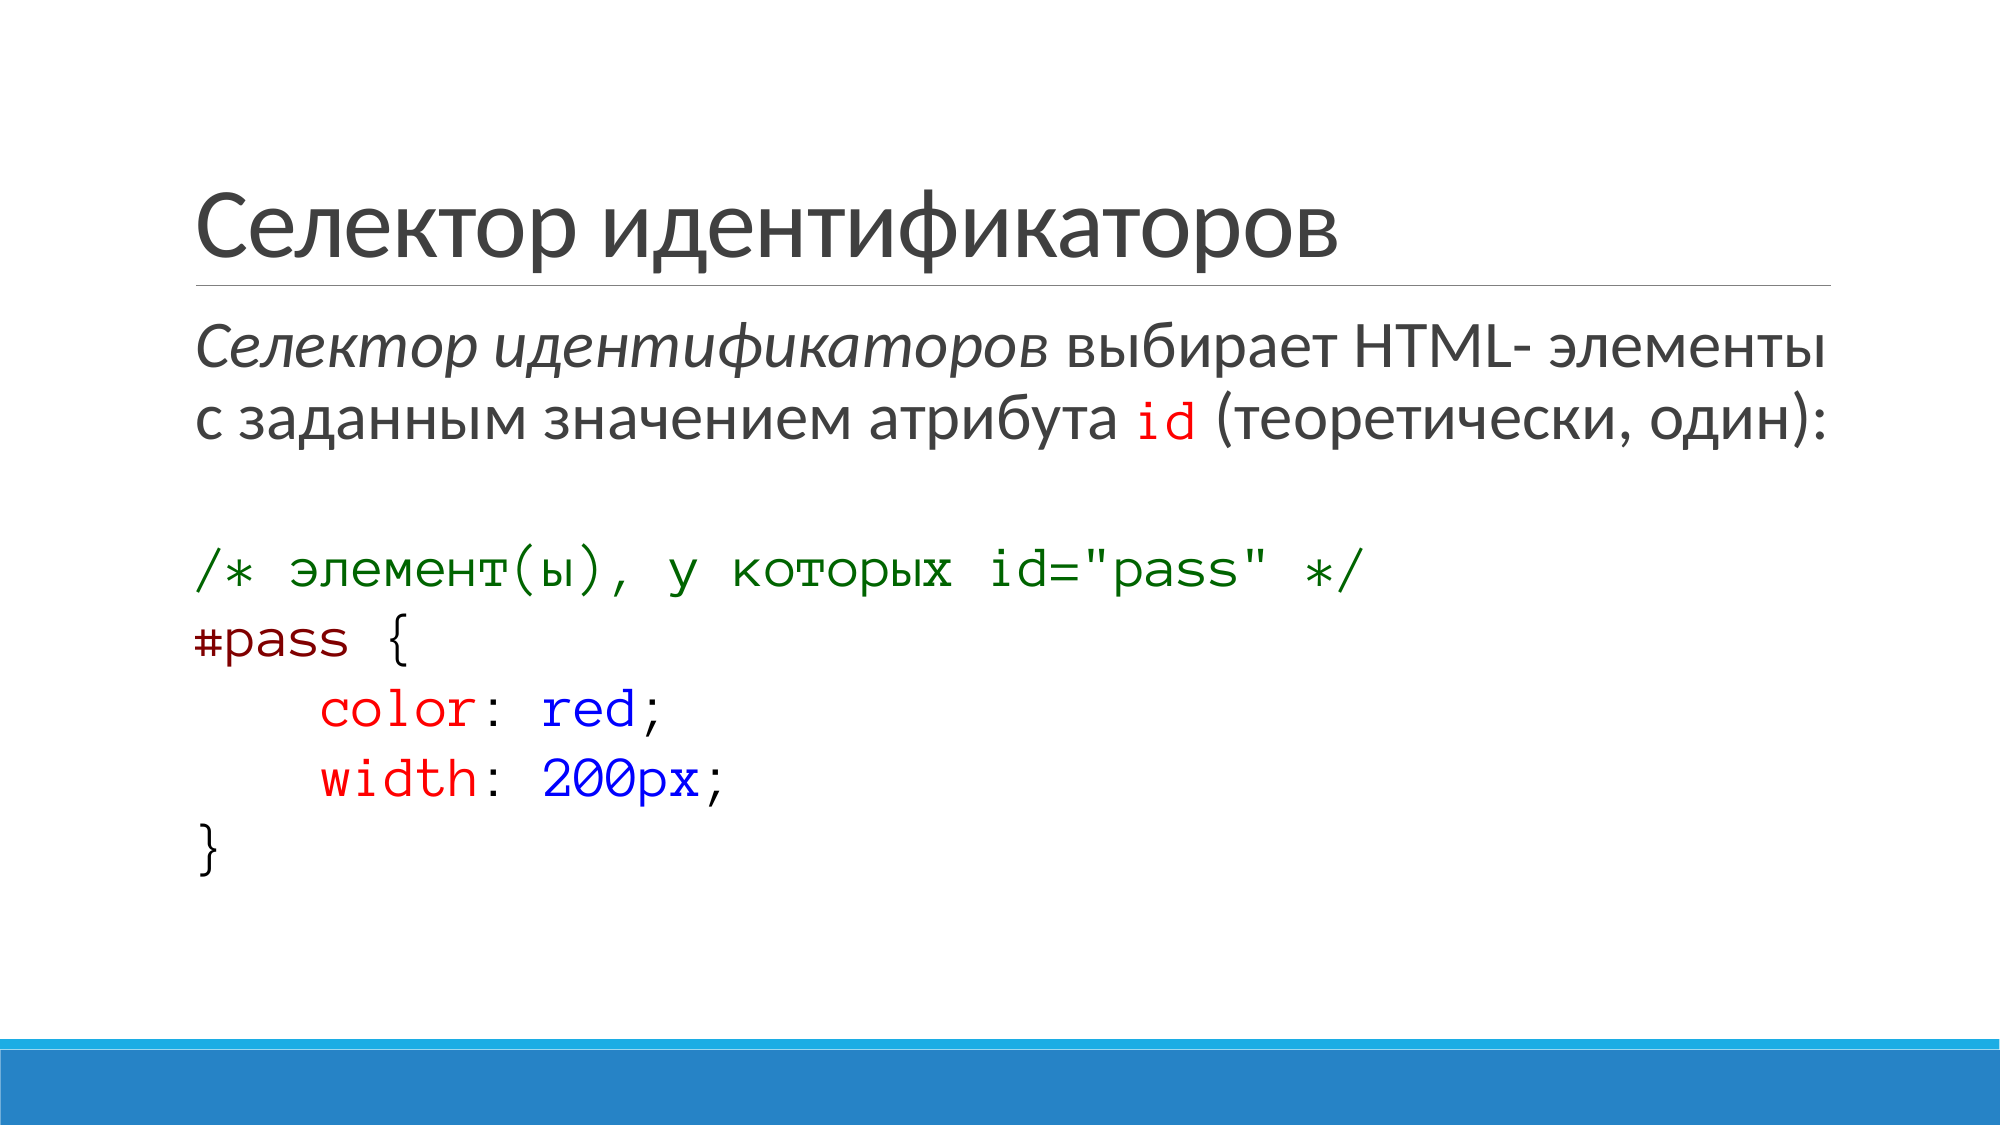

# Селектор идентификаторов
Селектор идентификаторов выбирает HTML- элементы с заданным значением атрибута id (теоретически, один):

/* элемент(ы), у которых id="pass" */
#pass {
    color: red;
    width: 200px;
}